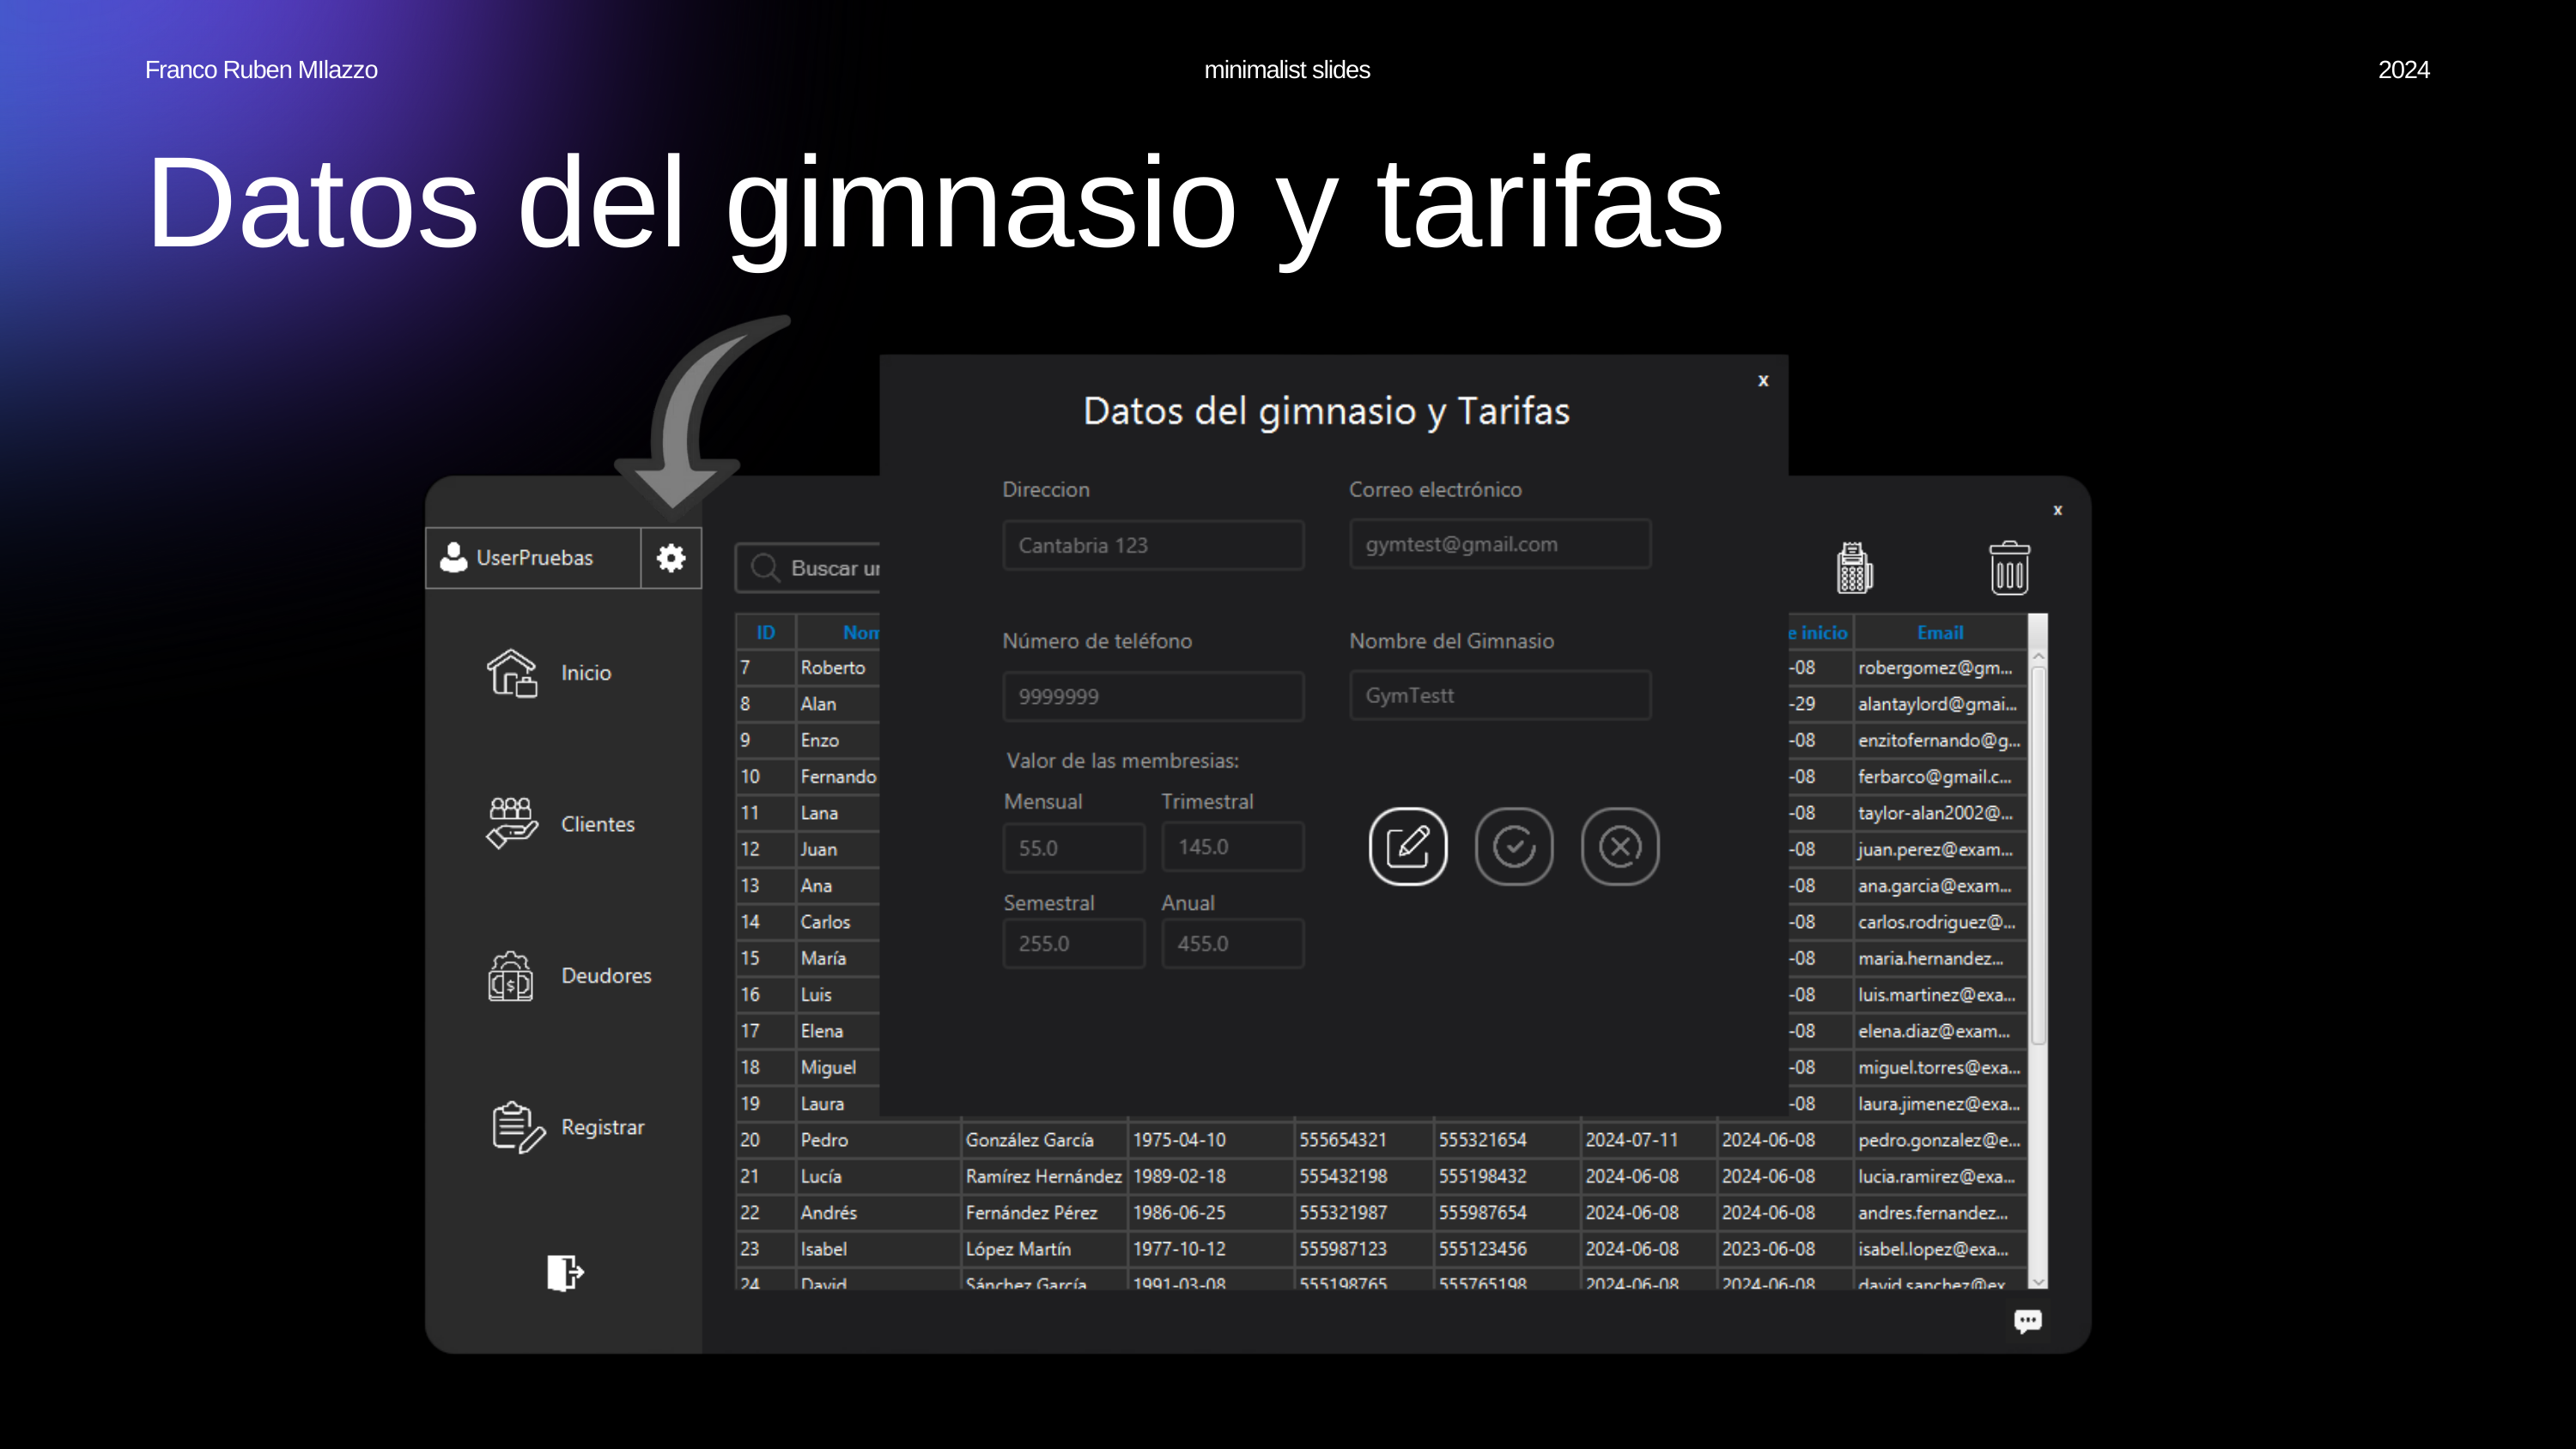

Franco Ruben MIlazzo
minimalist slides
2024
Datos del gimnasio y tarifas